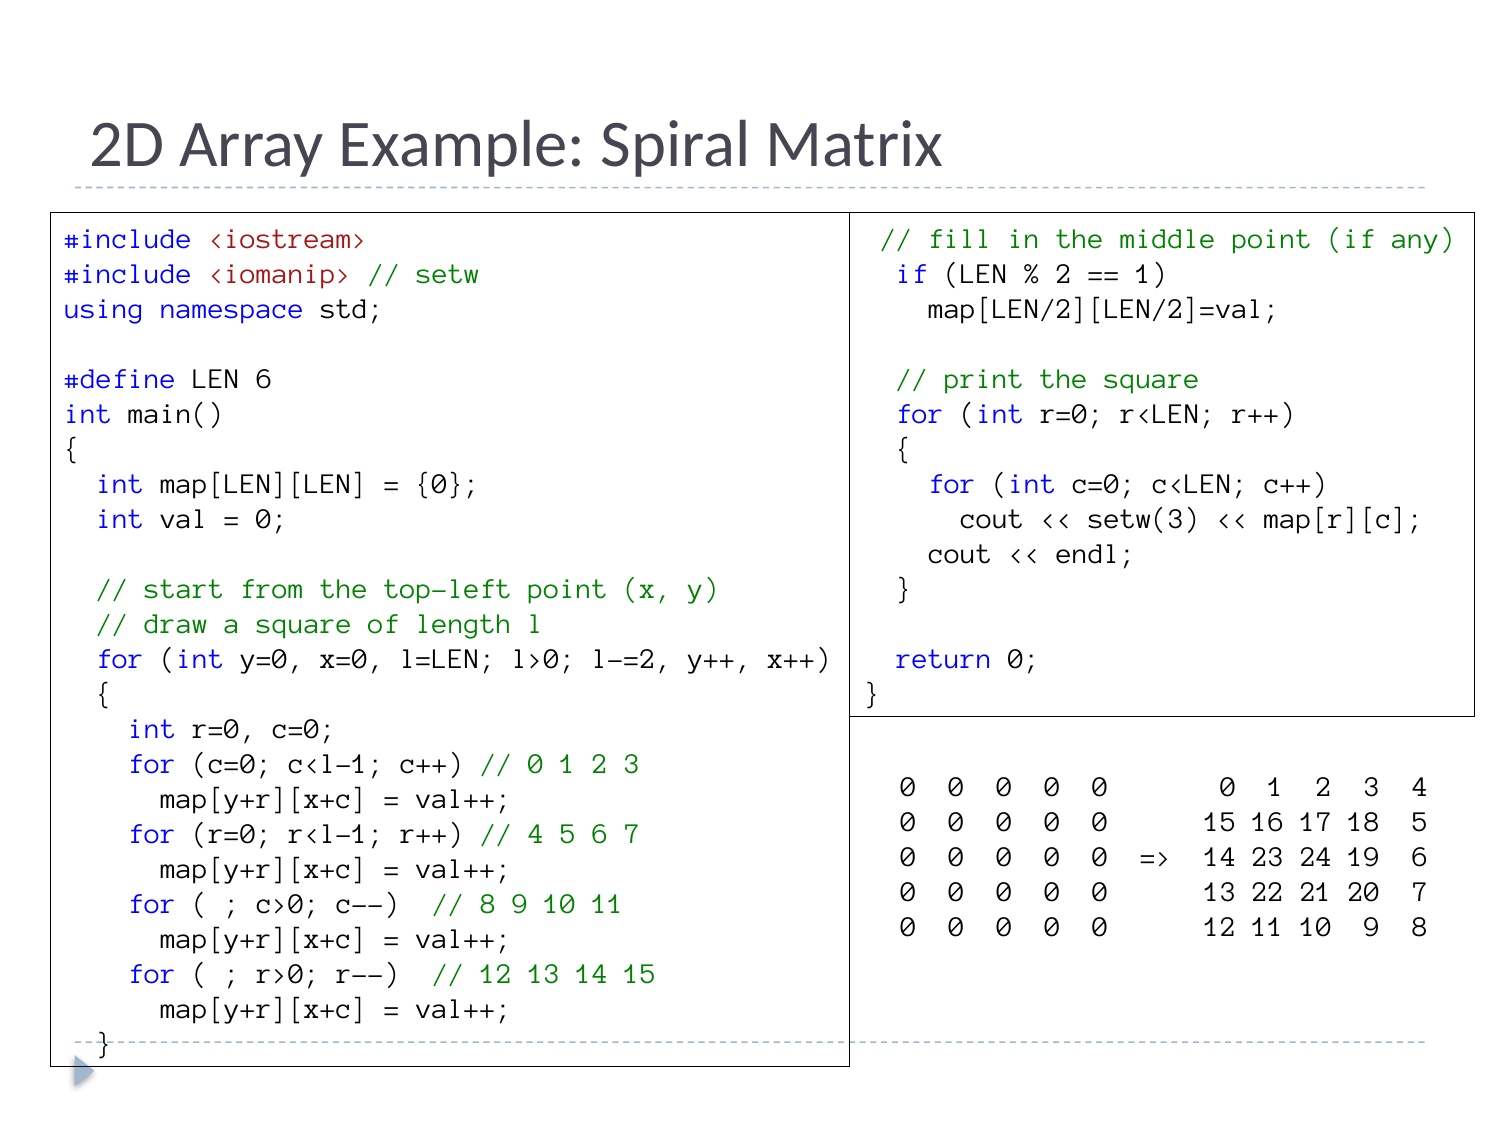

# 2D Array Example: Spiral Matrix
#include <iostream>
#include <iomanip> // setw
using namespace std;

#define LEN 6
int main()
{
  int map[LEN][LEN] = {0};
  int val = 0;

  // start from the top-left point (x, y)
  // draw a square of length l
  for (int y=0, x=0, l=LEN; l>0; l-=2, y++, x++)
  {
    int r=0, c=0;
    for (c=0; c<l-1; c++) // 0 1 2 3
      map[y+r][x+c] = val++;
    for (r=0; r<l-1; r++) // 4 5 6 7
      map[y+r][x+c] = val++;
    for ( ; c>0; c--)  // 8 9 10 11
      map[y+r][x+c] = val++;
    for ( ; r>0; r--)  // 12 13 14 15
      map[y+r][x+c] = val++;
  }
 // fill in the middle point (if any)
  if (LEN % 2 == 1)
    map[LEN/2][LEN/2]=val;

  // print the square
  for (int r=0; r<LEN; r++)
  {
    for (int c=0; c<LEN; c++)
      cout << setw(3) << map[r][c];
    cout << endl;
  }

  return 0;
}
   0  0  0  0  0       0  1  2  3  4
   0  0  0  0  0      15 16 17 18  5
   0  0  0  0  0  =>  14 23 24 19  6
   0  0  0  0  0      13 22 21 20  7
   0  0  0  0  0      12 11 10  9  8